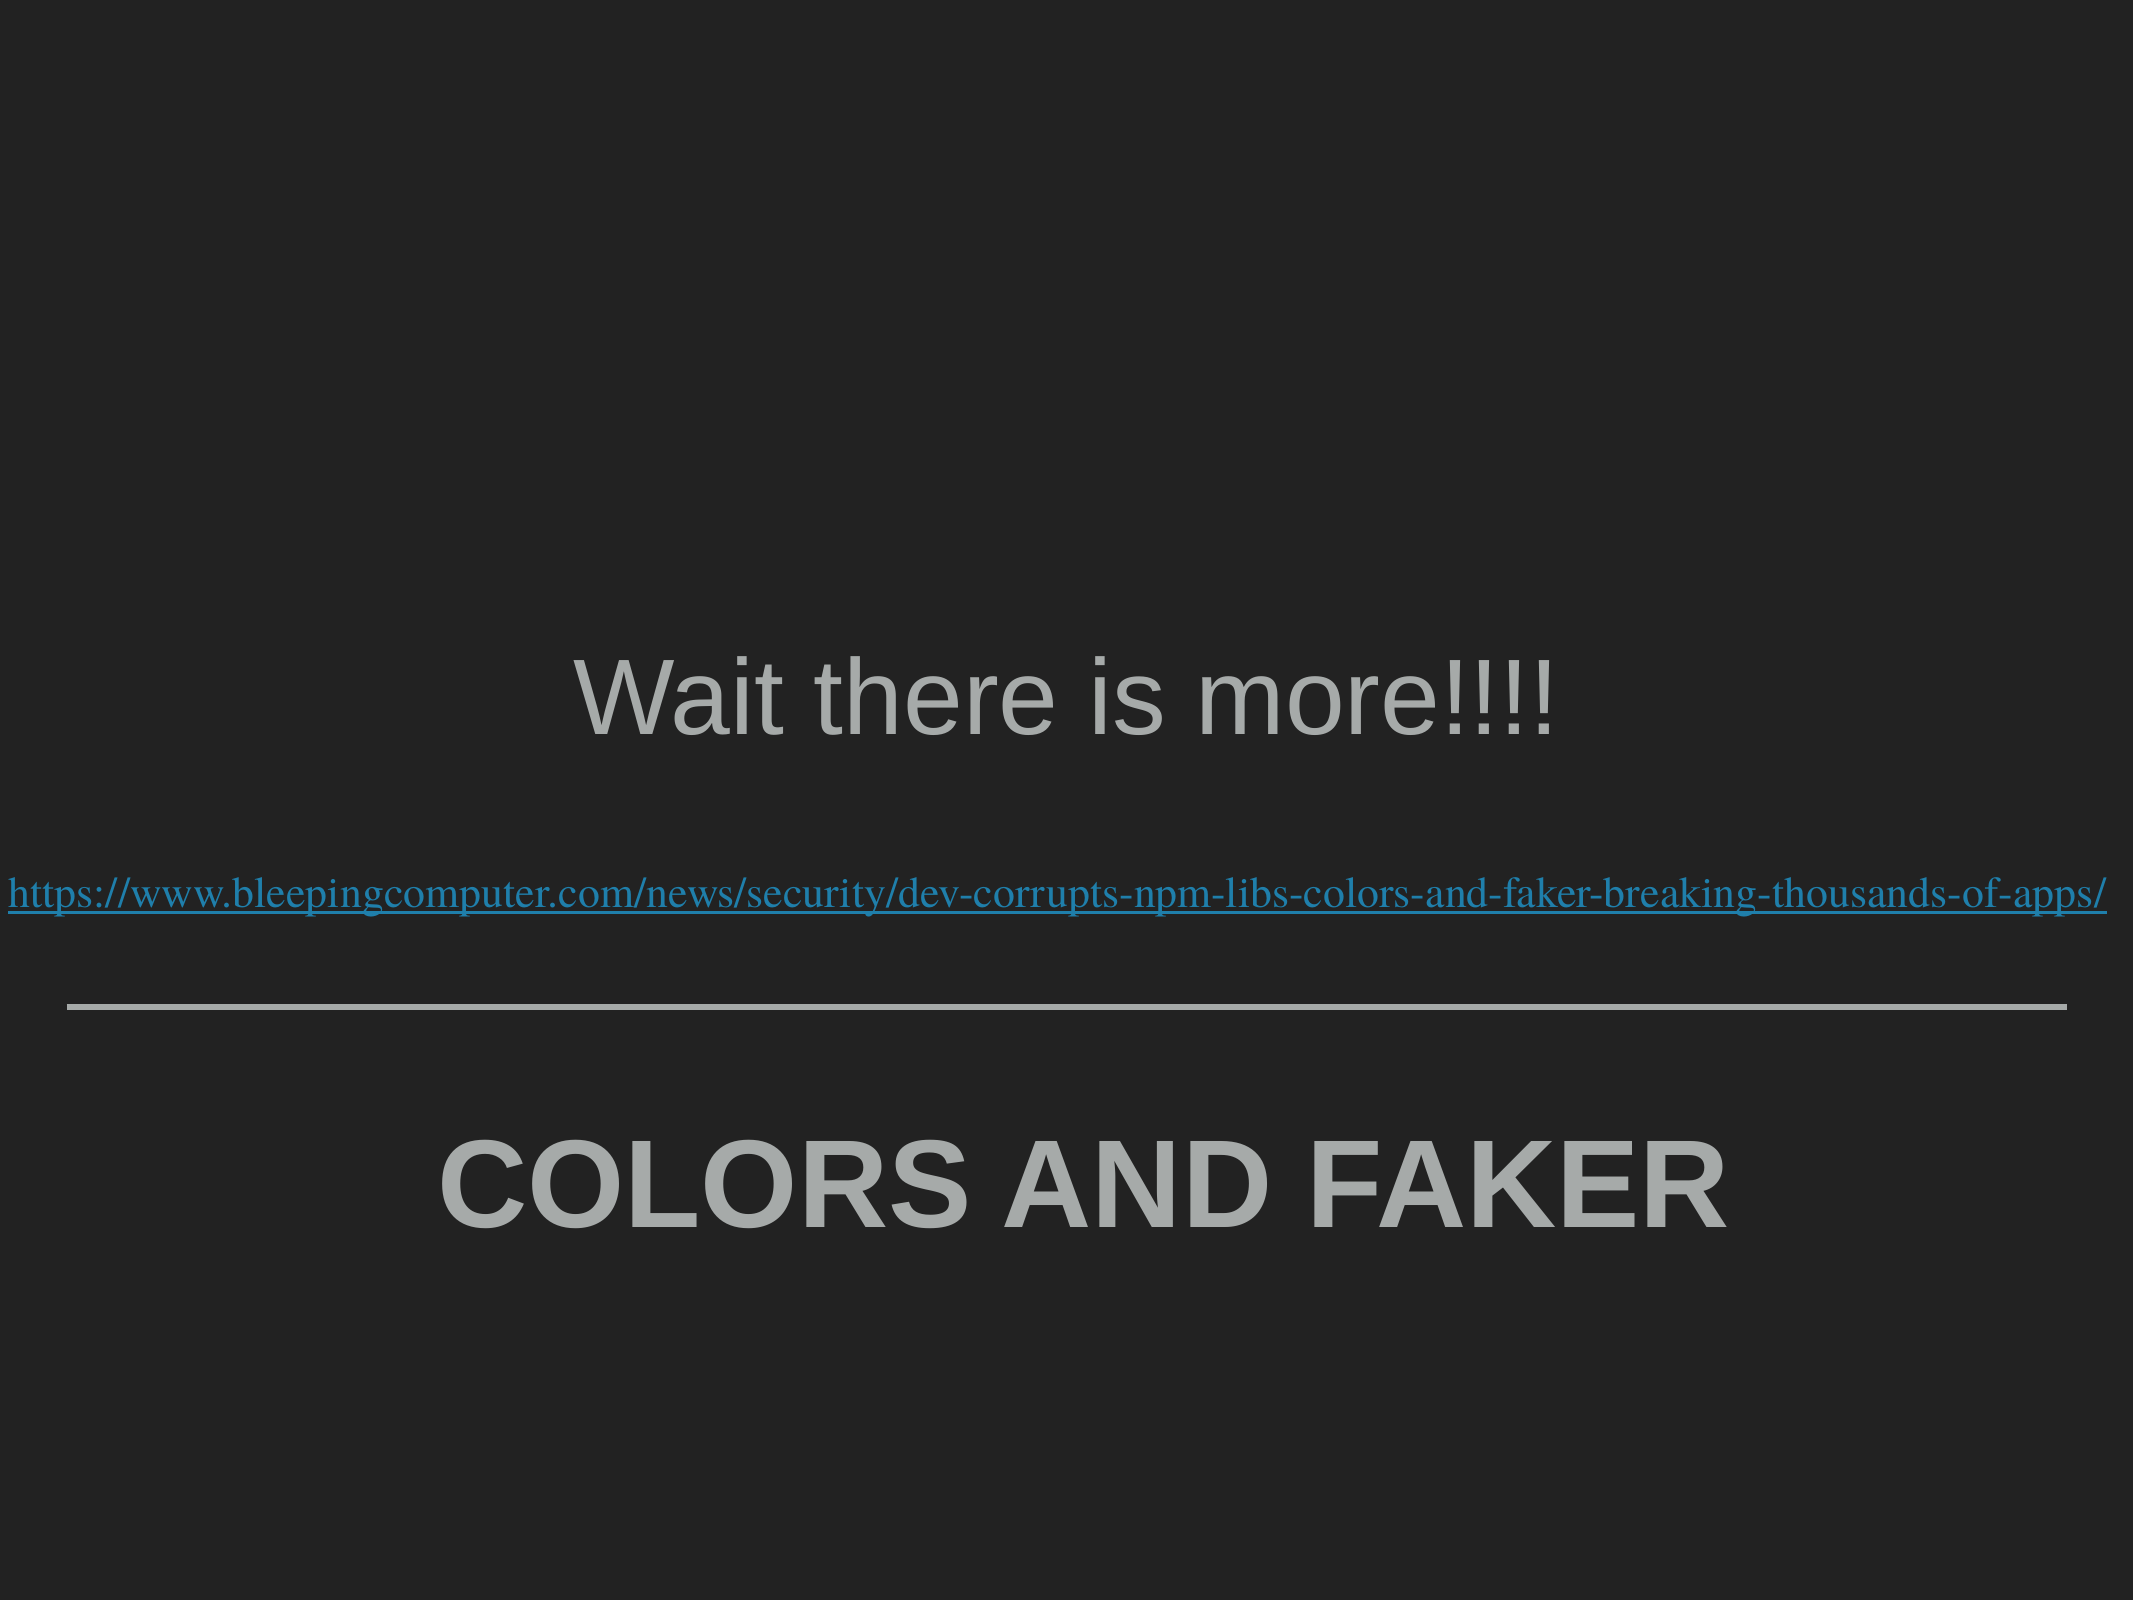

Wait there is more!!!!
https://www.bleepingcomputer.com/news/security/dev-corrupts-npm-libs-colors-and-faker-breaking-thousands-of-apps/
# Colors and Faker